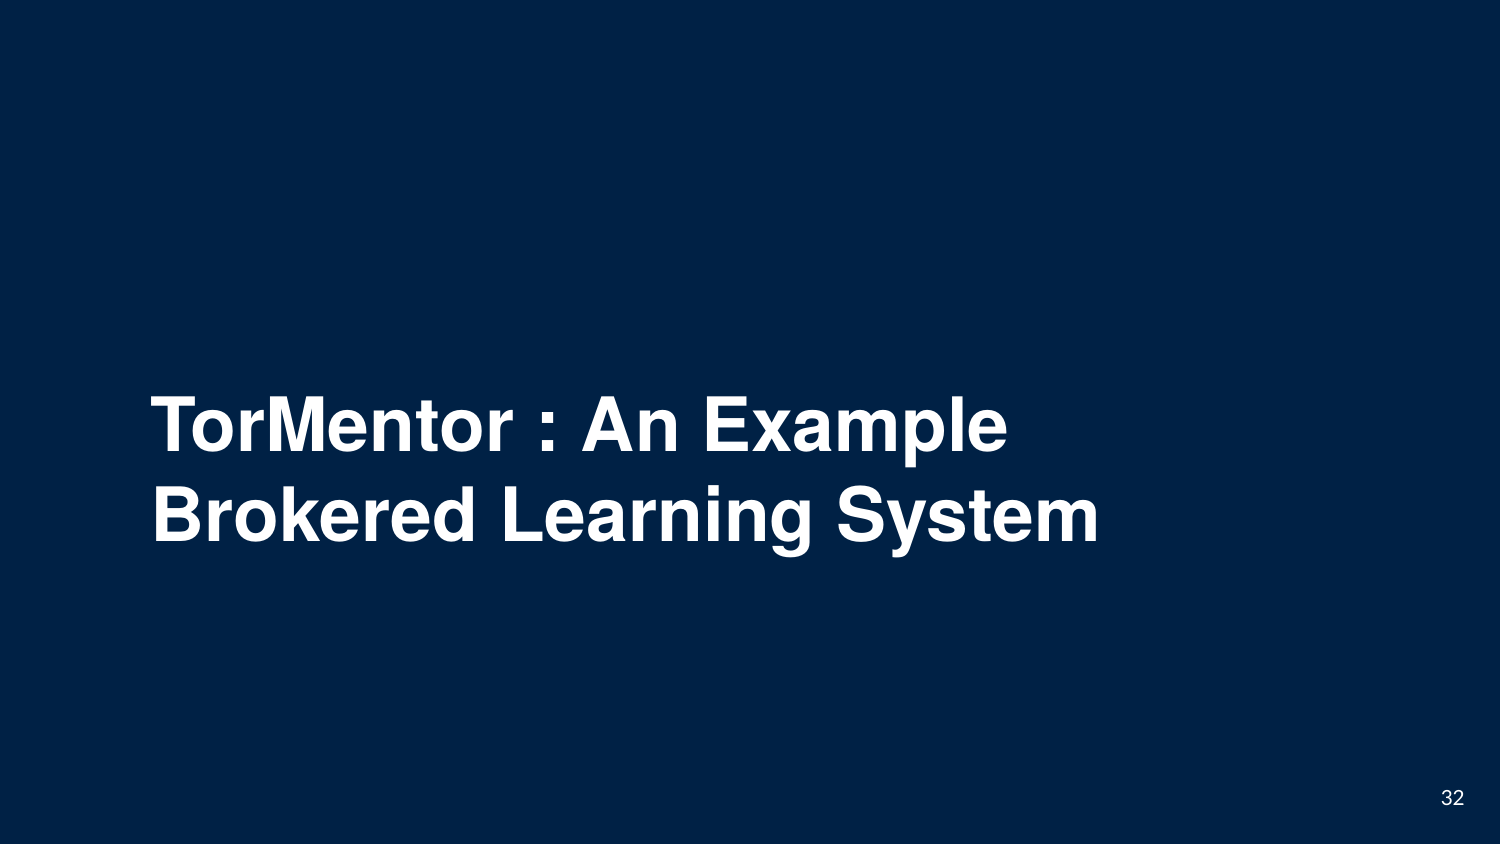

# TorMentor : An Example Brokered Learning System
32